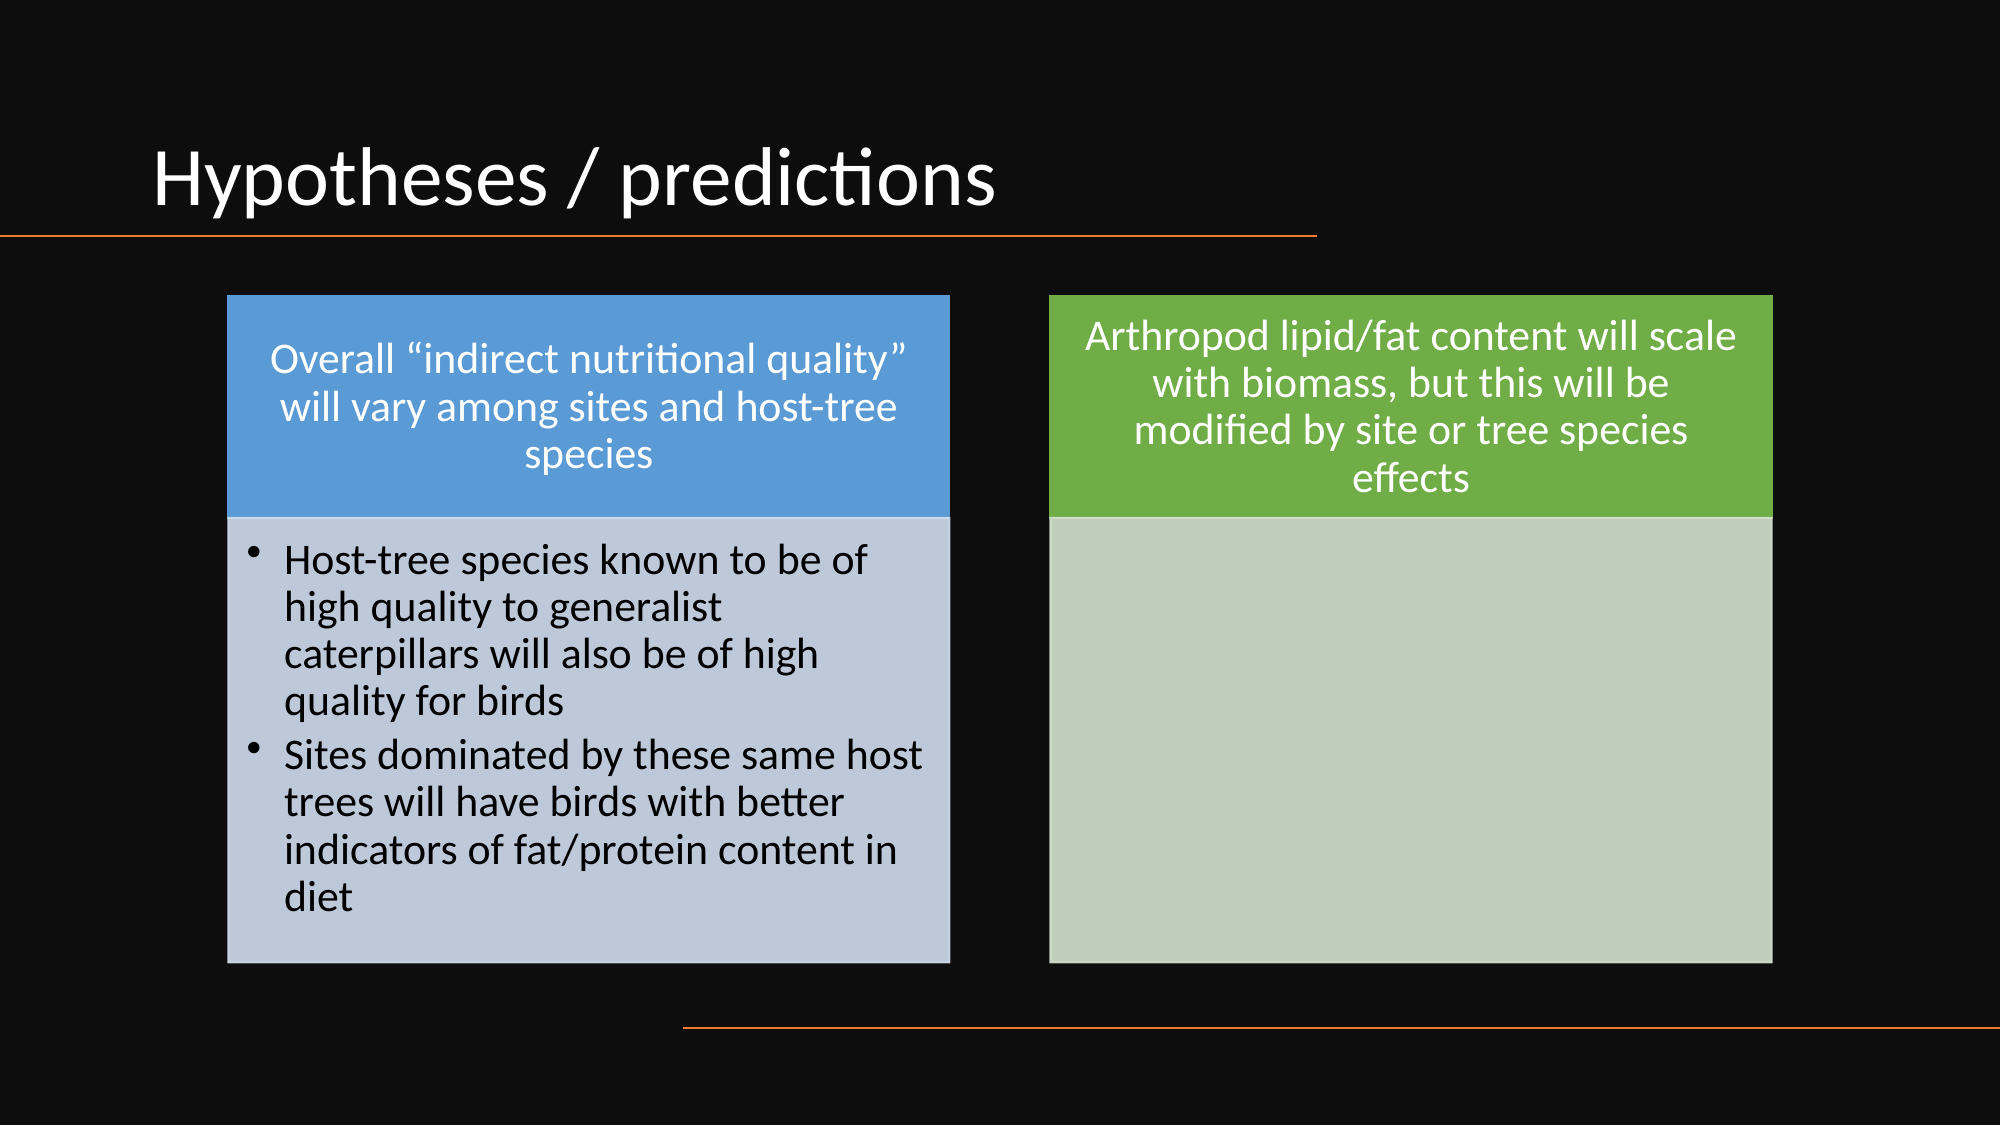

# Hypotheses / predictions
Overall “indirect nutritional quality” will vary among sites and host-tree species
Host-tree species known to be of high quality to generalist caterpillars will also be of high quality for birds
Sites dominated by these same host trees will have birds with better indicators of fat/protein content in diet
Arthropod lipid/fat content will scale with biomass, but this will be modified by site or tree species effects